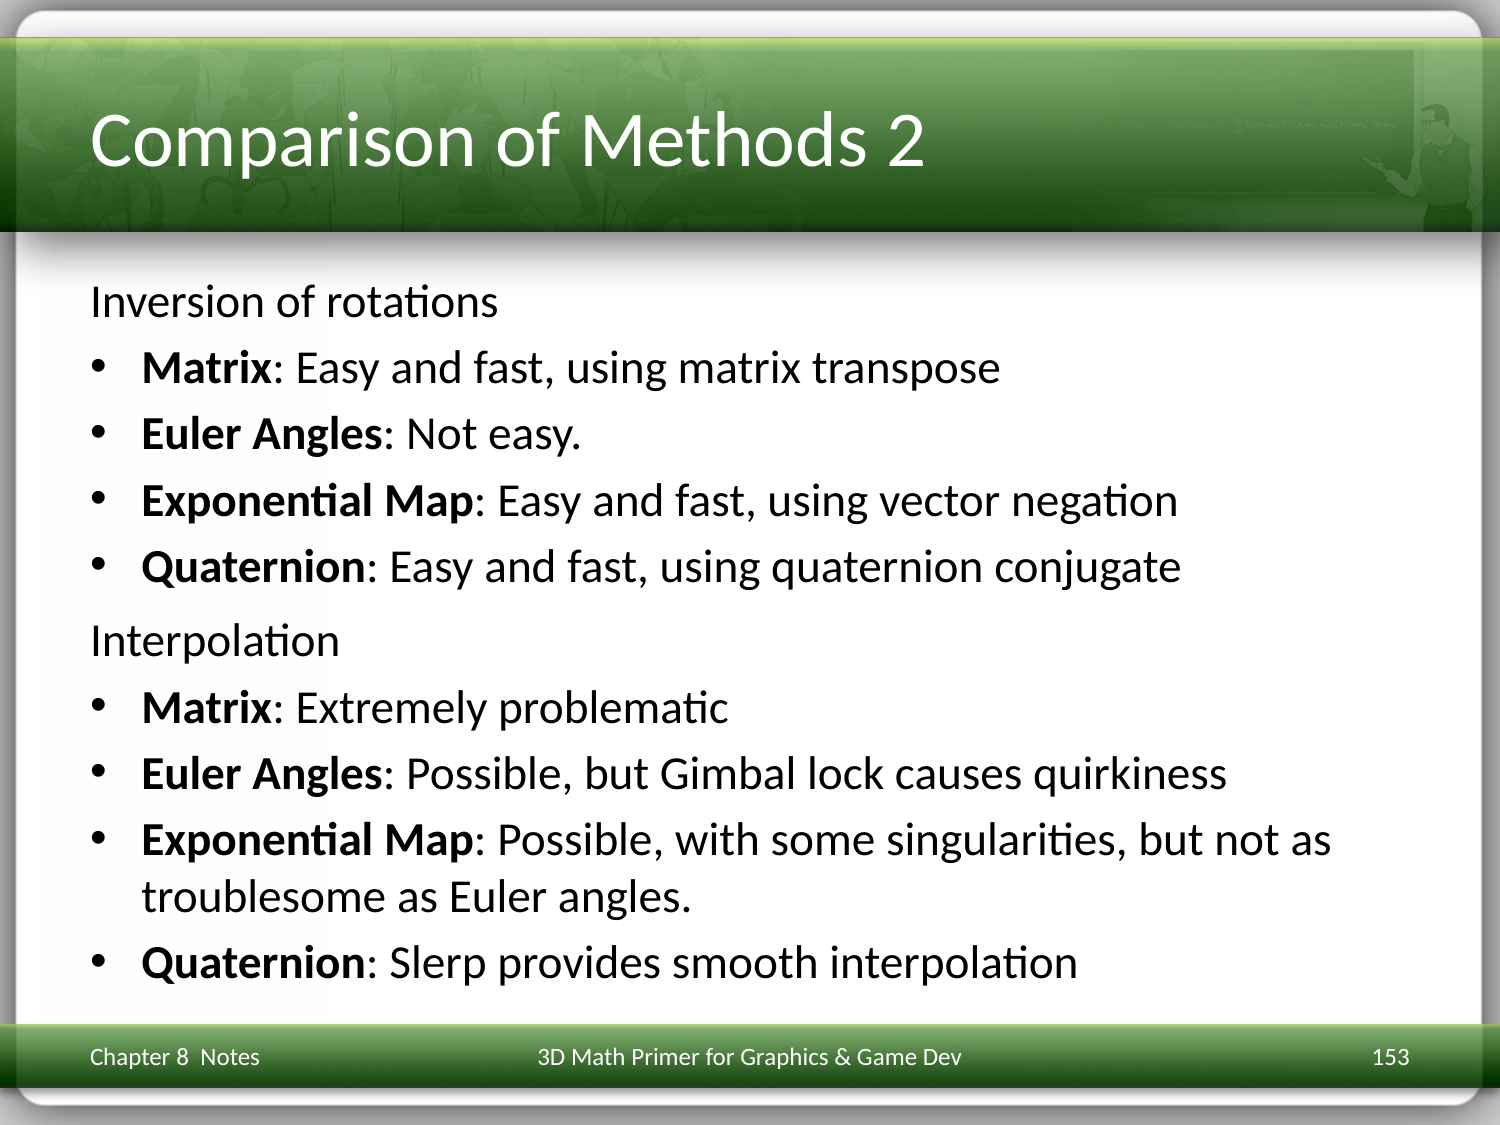

# Comparison of Methods 2
Inversion of rotations
Matrix: Easy and fast, using matrix transpose
Euler Angles: Not easy.
Exponential Map: Easy and fast, using vector negation
Quaternion: Easy and fast, using quaternion conjugate
Interpolation
Matrix: Extremely problematic
Euler Angles: Possible, but Gimbal lock causes quirkiness
Exponential Map: Possible, with some singularities, but not as troublesome as Euler angles.
Quaternion: Slerp provides smooth interpolation

Chapter 8  Notes
3D Math Primer for Graphics & Game Dev
153